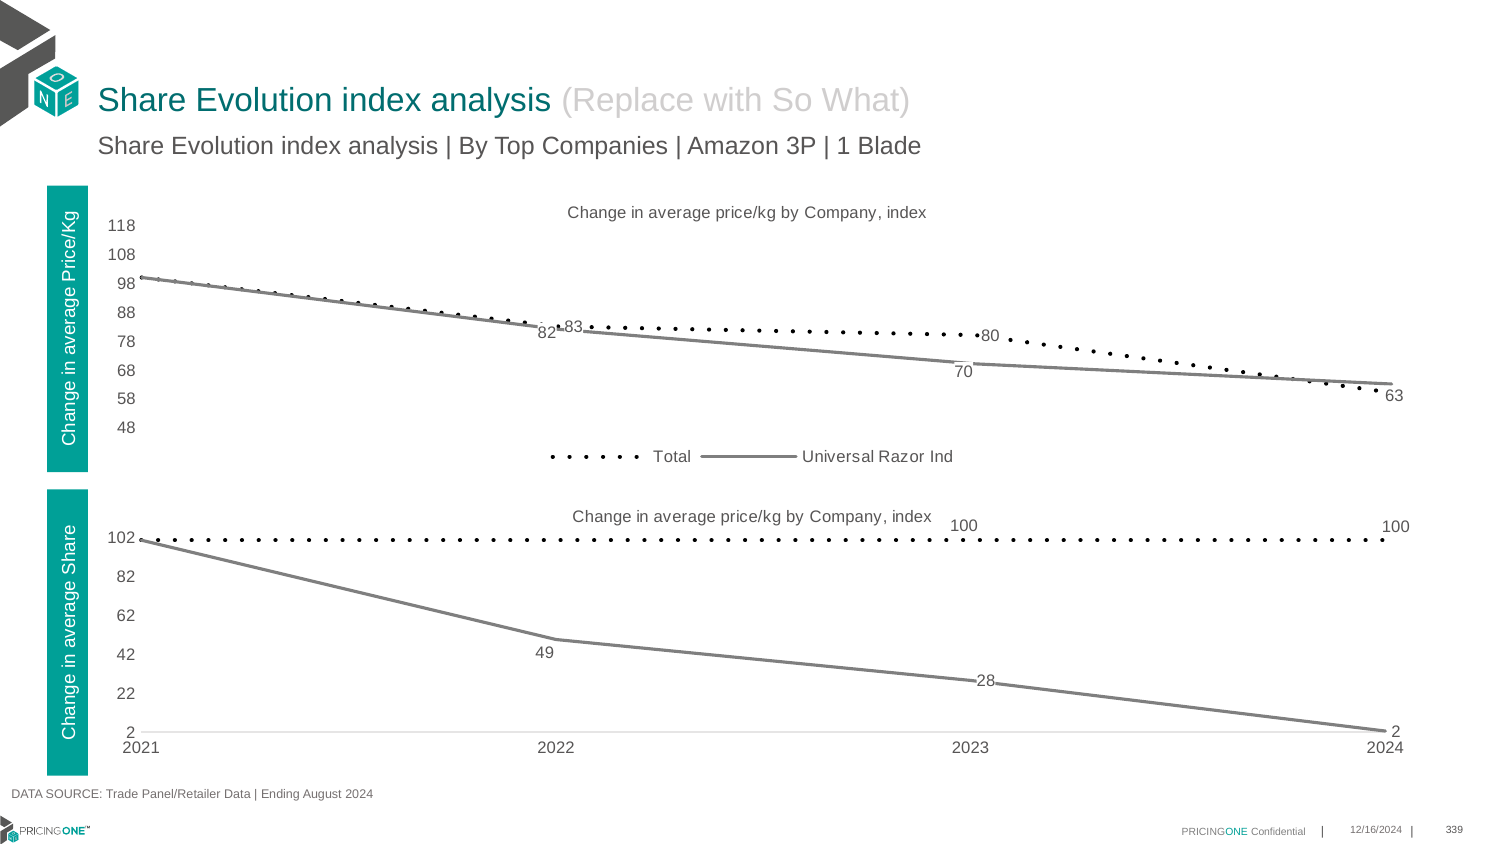

# Share Evolution index analysis (Replace with So What)
Share Evolution index analysis | By Top Companies | Amazon 3P | 1 Blade

### Chart: Change in average price/kg by Company, index

| Category | Total | Universal Razor Ind |
|---|---|---|
| 2021 | 100.0 | 100.0 |
| 2022 | 83.0 | 82.0 |
| 2023 | 80.0 | 70.0 |
| 2024 | 60.0 | 63.0 |
Change in average Price/Kg

### Chart: Change in average price/kg by Company, index

| Category | Total | Universal Razor Ind |
|---|---|---|
| 2021 | 100.0 | 100.0 |
| 2022 | 100.0 | 49.0 |
| 2023 | 100.0 | 28.0 |
| 2024 | 100.0 | 2.0 |
Change in average Share
DATA SOURCE: Trade Panel/Retailer Data | Ending August 2024

12/16/2024
339